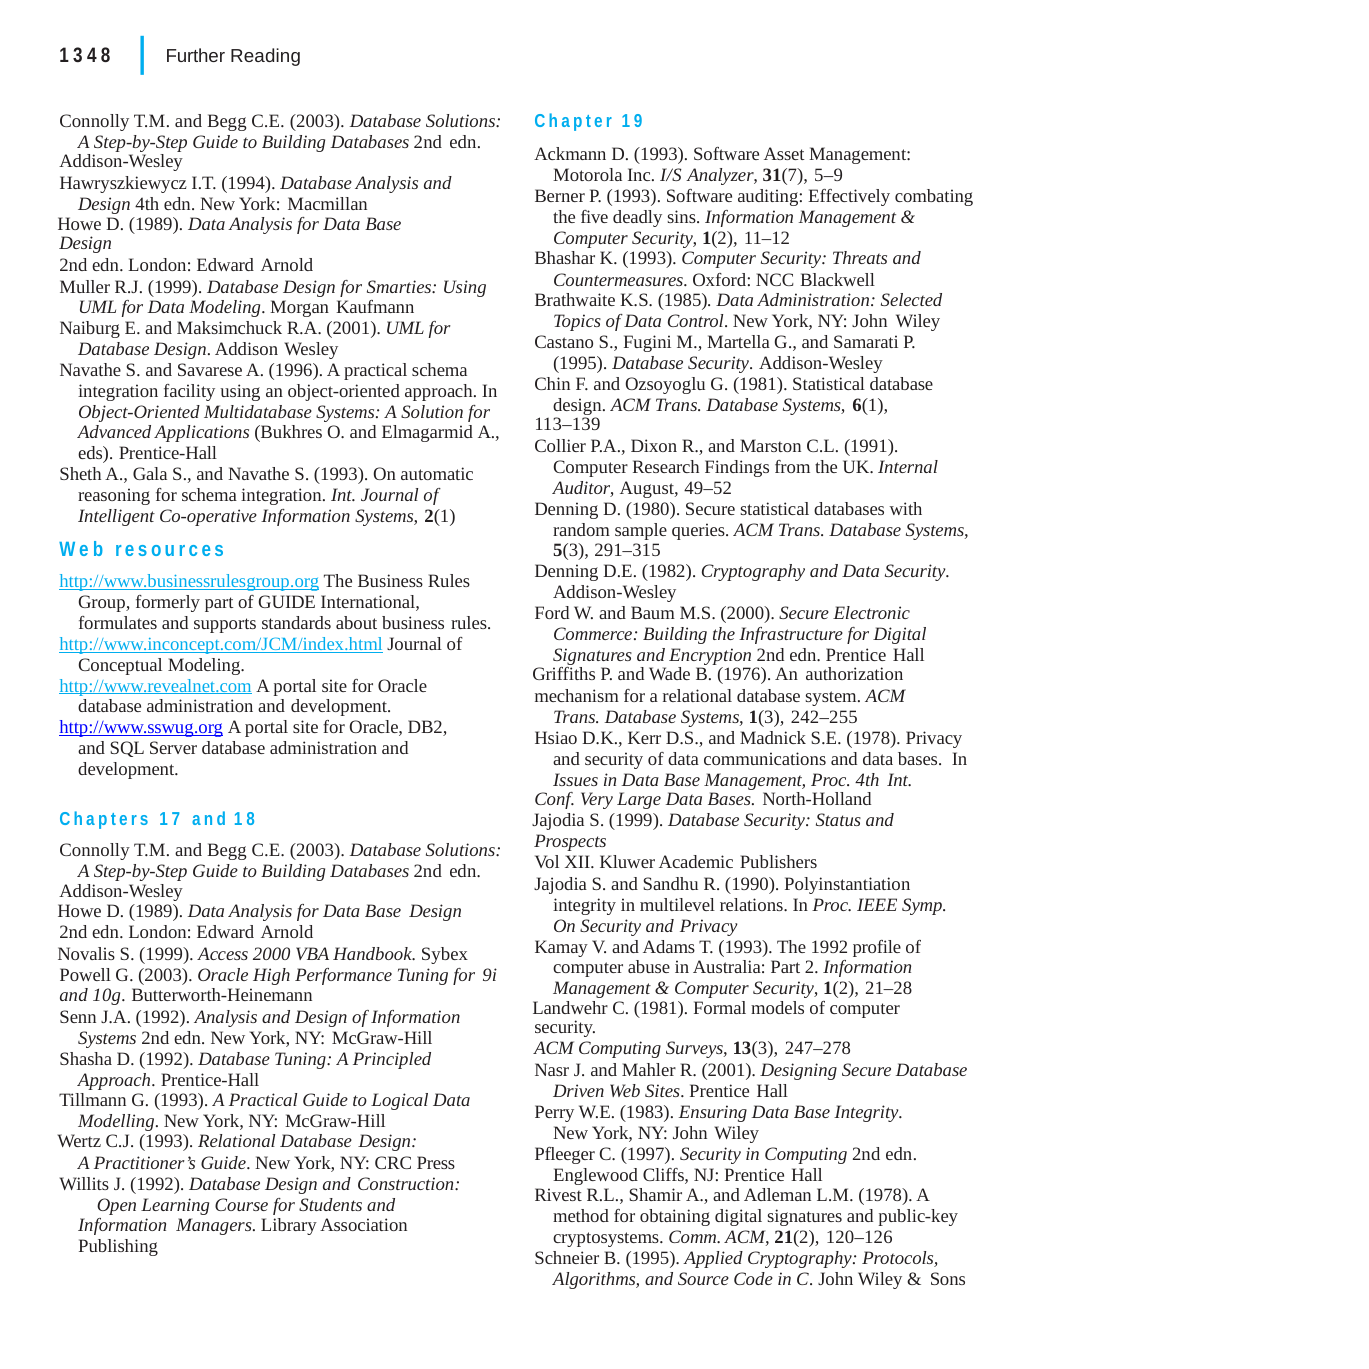

|
1348	Further Reading
Chapter 19
Ackmann D. (1993). Software Asset Management:  Motorola Inc. I/S Analyzer, 31(7), 5–9
Berner P. (1993). Software auditing: Effectively combating  the five deadly sins. Information Management &  Computer Security, 1(2), 11–12
Bhashar K. (1993). Computer Security: Threats and  Countermeasures. Oxford: NCC Blackwell
Brathwaite K.S. (1985). Data Administration: Selected  Topics of Data Control. New York, NY: John Wiley
Castano S., Fugini M., Martella G., and Samarati P.  (1995). Database Security. Addison-Wesley
Chin F. and Ozsoyoglu G. (1981). Statistical database  design. ACM Trans. Database Systems, 6(1),
113–139
Collier P.A., Dixon R., and Marston C.L. (1991).  Computer Research Findings from the UK. Internal  Auditor, August, 49–52
Denning D. (1980). Secure statistical databases with  random sample queries. ACM Trans. Database Systems,  5(3), 291–315
Denning D.E. (1982). Cryptography and Data Security.  Addison-Wesley
Ford W. and Baum M.S. (2000). Secure Electronic  Commerce: Building the Infrastructure for Digital  Signatures and Encryption 2nd edn. Prentice Hall
Griffiths P. and Wade B. (1976). An authorization
mechanism for a relational database system. ACM  Trans. Database Systems, 1(3), 242–255
Hsiao D.K., Kerr D.S., and Madnick S.E. (1978). Privacy  and security of data communications and data bases.  In Issues in Data Base Management, Proc. 4th Int.
Conf. Very Large Data Bases. North-Holland
Jajodia S. (1999). Database Security: Status and Prospects
Vol XII. Kluwer Academic Publishers
Jajodia S. and Sandhu R. (1990). Polyinstantiation  integrity in multilevel relations. In Proc. IEEE Symp.  On Security and Privacy
Kamay V. and Adams T. (1993). The 1992 profile of  computer abuse in Australia: Part 2. Information  Management & Computer Security, 1(2), 21–28
Landwehr C. (1981). Formal models of computer security.
ACM Computing Surveys, 13(3), 247–278
Nasr J. and Mahler R. (2001). Designing Secure Database  Driven Web Sites. Prentice Hall
Perry W.E. (1983). Ensuring Data Base Integrity.  New York, NY: John Wiley
Pfleeger C. (1997). Security in Computing 2nd edn.  Englewood Cliffs, NJ: Prentice Hall
Rivest R.L., Shamir A., and Adleman L.M. (1978). A  method for obtaining digital signatures and public-key  cryptosystems. Comm. ACM, 21(2), 120–126
Schneier B. (1995). Applied Cryptography: Protocols,  Algorithms, and Source Code in C. John Wiley & Sons
Connolly T.M. and Begg C.E. (2003). Database Solutions:  A Step-by-Step Guide to Building Databases 2nd edn.
Addison-Wesley
Hawryszkiewycz I.T. (1994). Database Analysis and  Design 4th edn. New York: Macmillan
Howe D. (1989). Data Analysis for Data Base Design
2nd edn. London: Edward Arnold
Muller R.J. (1999). Database Design for Smarties: Using  UML for Data Modeling. Morgan Kaufmann
Naiburg E. and Maksimchuck R.A. (2001). UML for  Database Design. Addison Wesley
Navathe S. and Savarese A. (1996). A practical schema  integration facility using an object-oriented approach. In  Object-Oriented Multidatabase Systems: A Solution for  Advanced Applications (Bukhres O. and Elmagarmid A.,  eds). Prentice-Hall
Sheth A., Gala S., and Navathe S. (1993). On automatic  reasoning for schema integration. Int. Journal of  Intelligent Co-operative Information Systems, 2(1)
Web resources
http://www.businessrulesgroup.org The Business Rules  Group, formerly part of GUIDE International,  formulates and supports standards about business rules.
http://www.inconcept.com/JCM/index.html Journal of  Conceptual Modeling.
http://www.revealnet.com A portal site for Oracle  database administration and development.
http://www.sswug.org A portal site for Oracle, DB2,  and SQL Server database administration and  development.
Chapters 17 and 18
Connolly T.M. and Begg C.E. (2003). Database Solutions:  A Step-by-Step Guide to Building Databases 2nd edn.
Addison-Wesley
Howe D. (1989). Data Analysis for Data Base Design
2nd edn. London: Edward Arnold
Novalis S. (1999). Access 2000 VBA Handbook. Sybex  Powell G. (2003). Oracle High Performance Tuning for 9i
and 10g. Butterworth-Heinemann
Senn J.A. (1992). Analysis and Design of Information  Systems 2nd edn. New York, NY: McGraw-Hill
Shasha D. (1992). Database Tuning: A Principled  Approach. Prentice-Hall
Tillmann G. (1993). A Practical Guide to Logical Data  Modelling. New York, NY: McGraw-Hill
Wertz C.J. (1993). Relational Database Design:
A Practitioner’s Guide. New York, NY: CRC Press  Willits J. (1992). Database Design and Construction:
Open Learning Course for Students and Information  Managers. Library Association Publishing